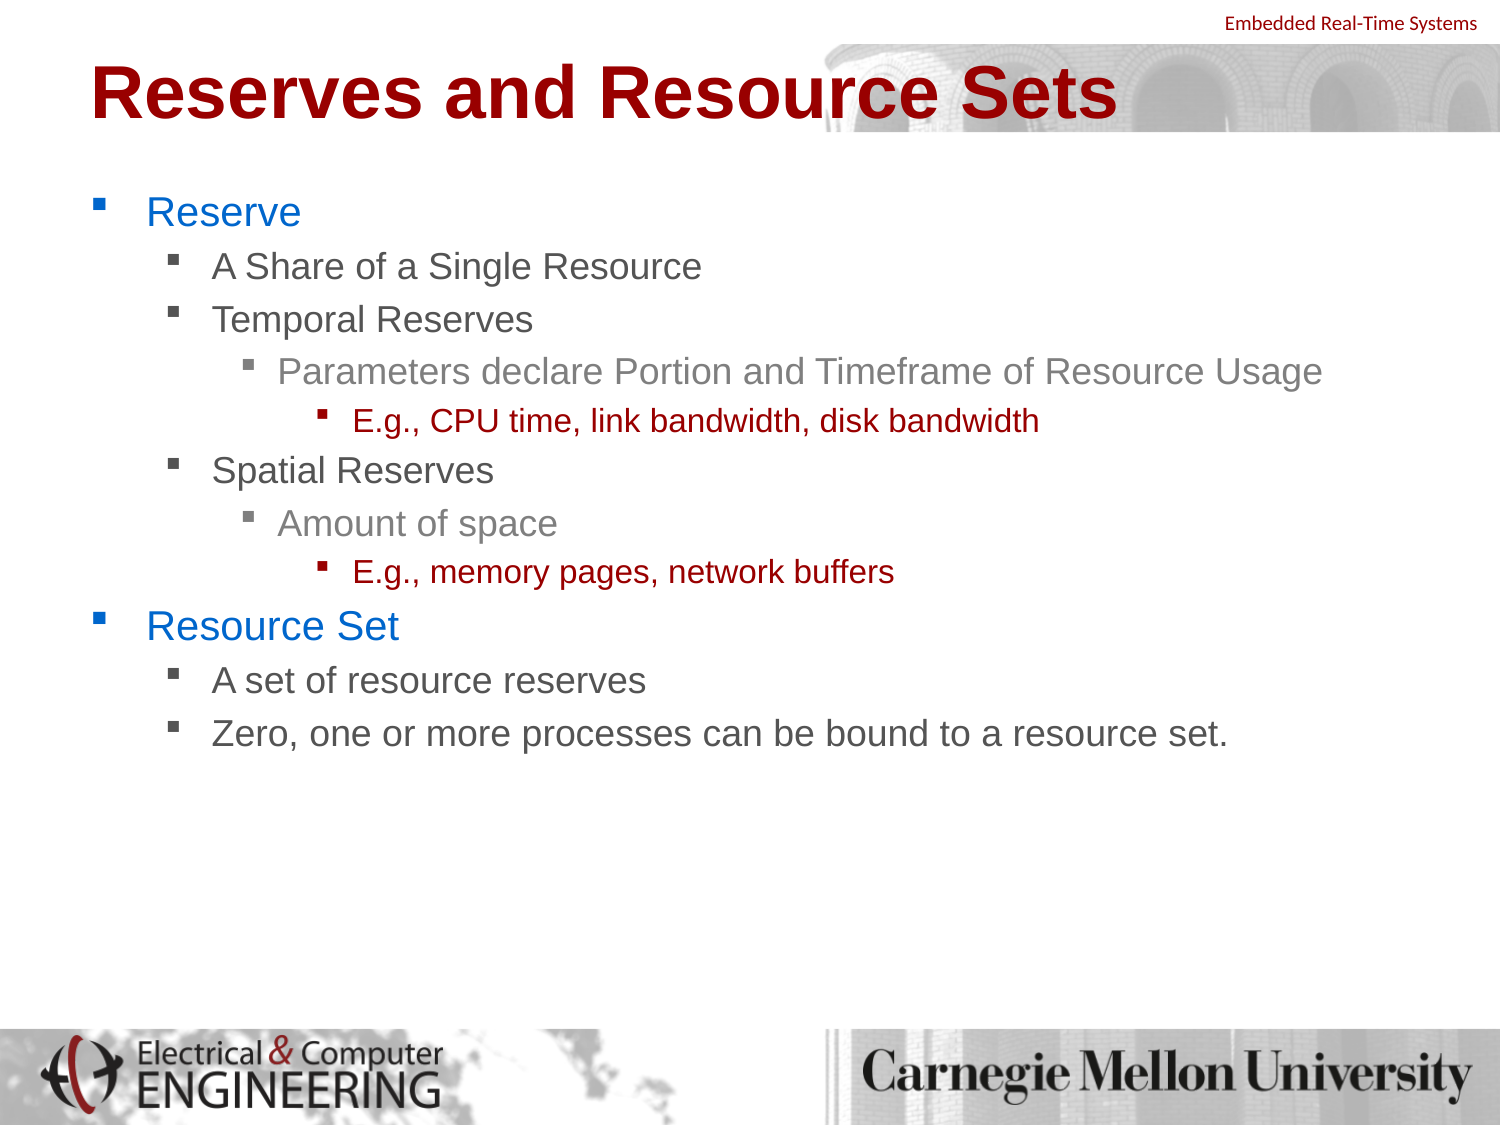

# Reserves and Resource Sets
Reserve
A Share of a Single Resource
Temporal Reserves
Parameters declare Portion and Timeframe of Resource Usage
E.g., CPU time, link bandwidth, disk bandwidth
Spatial Reserves
Amount of space
E.g., memory pages, network buffers
Resource Set
A set of resource reserves
Zero, one or more processes can be bound to a resource set.